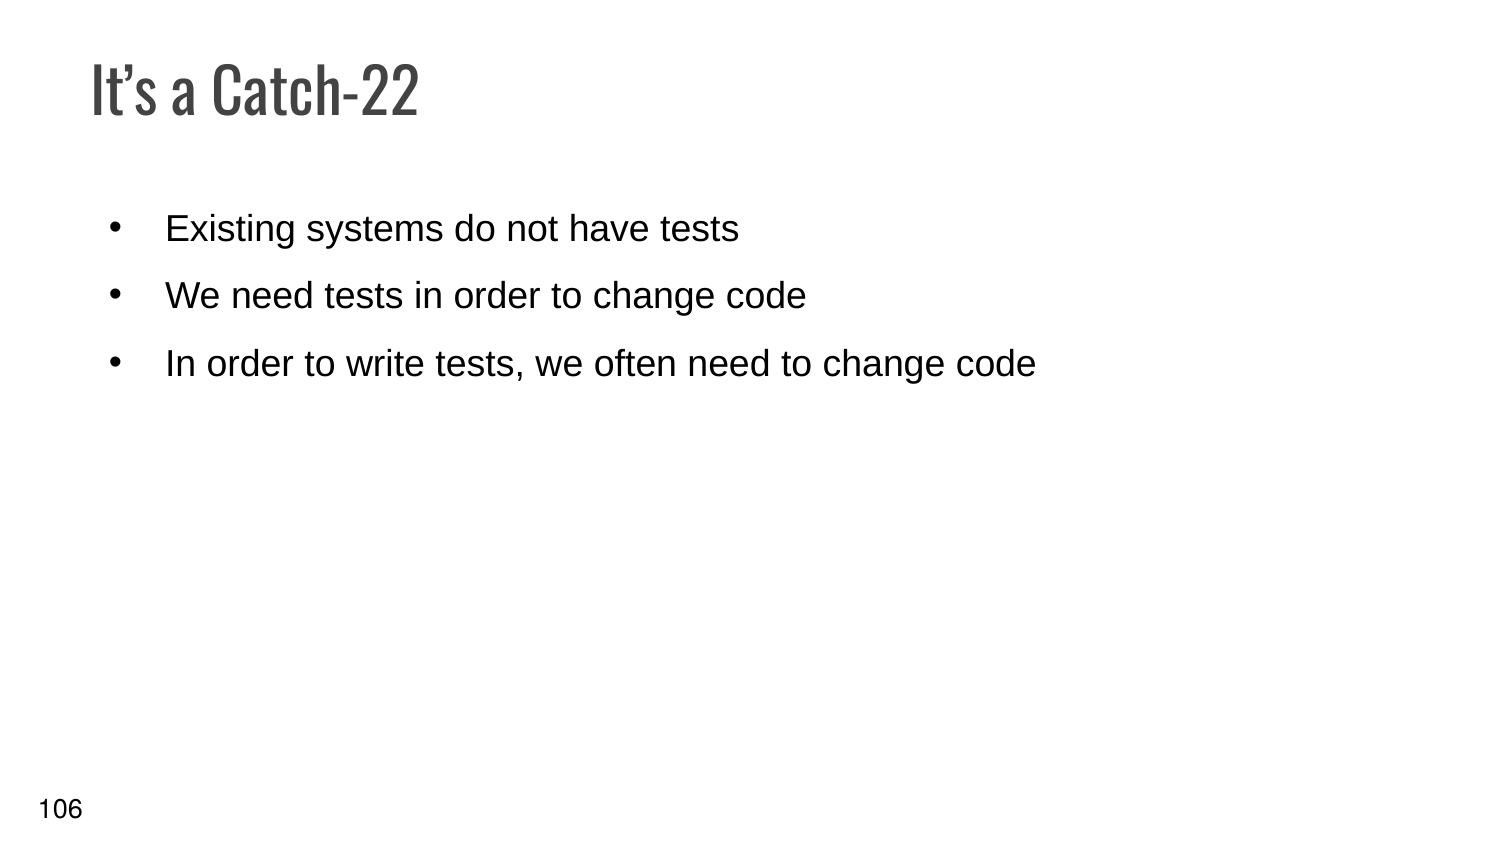

# It’s a Catch-22
Existing systems do not have tests
We need tests in order to change code
In order to write tests, we often need to change code
106